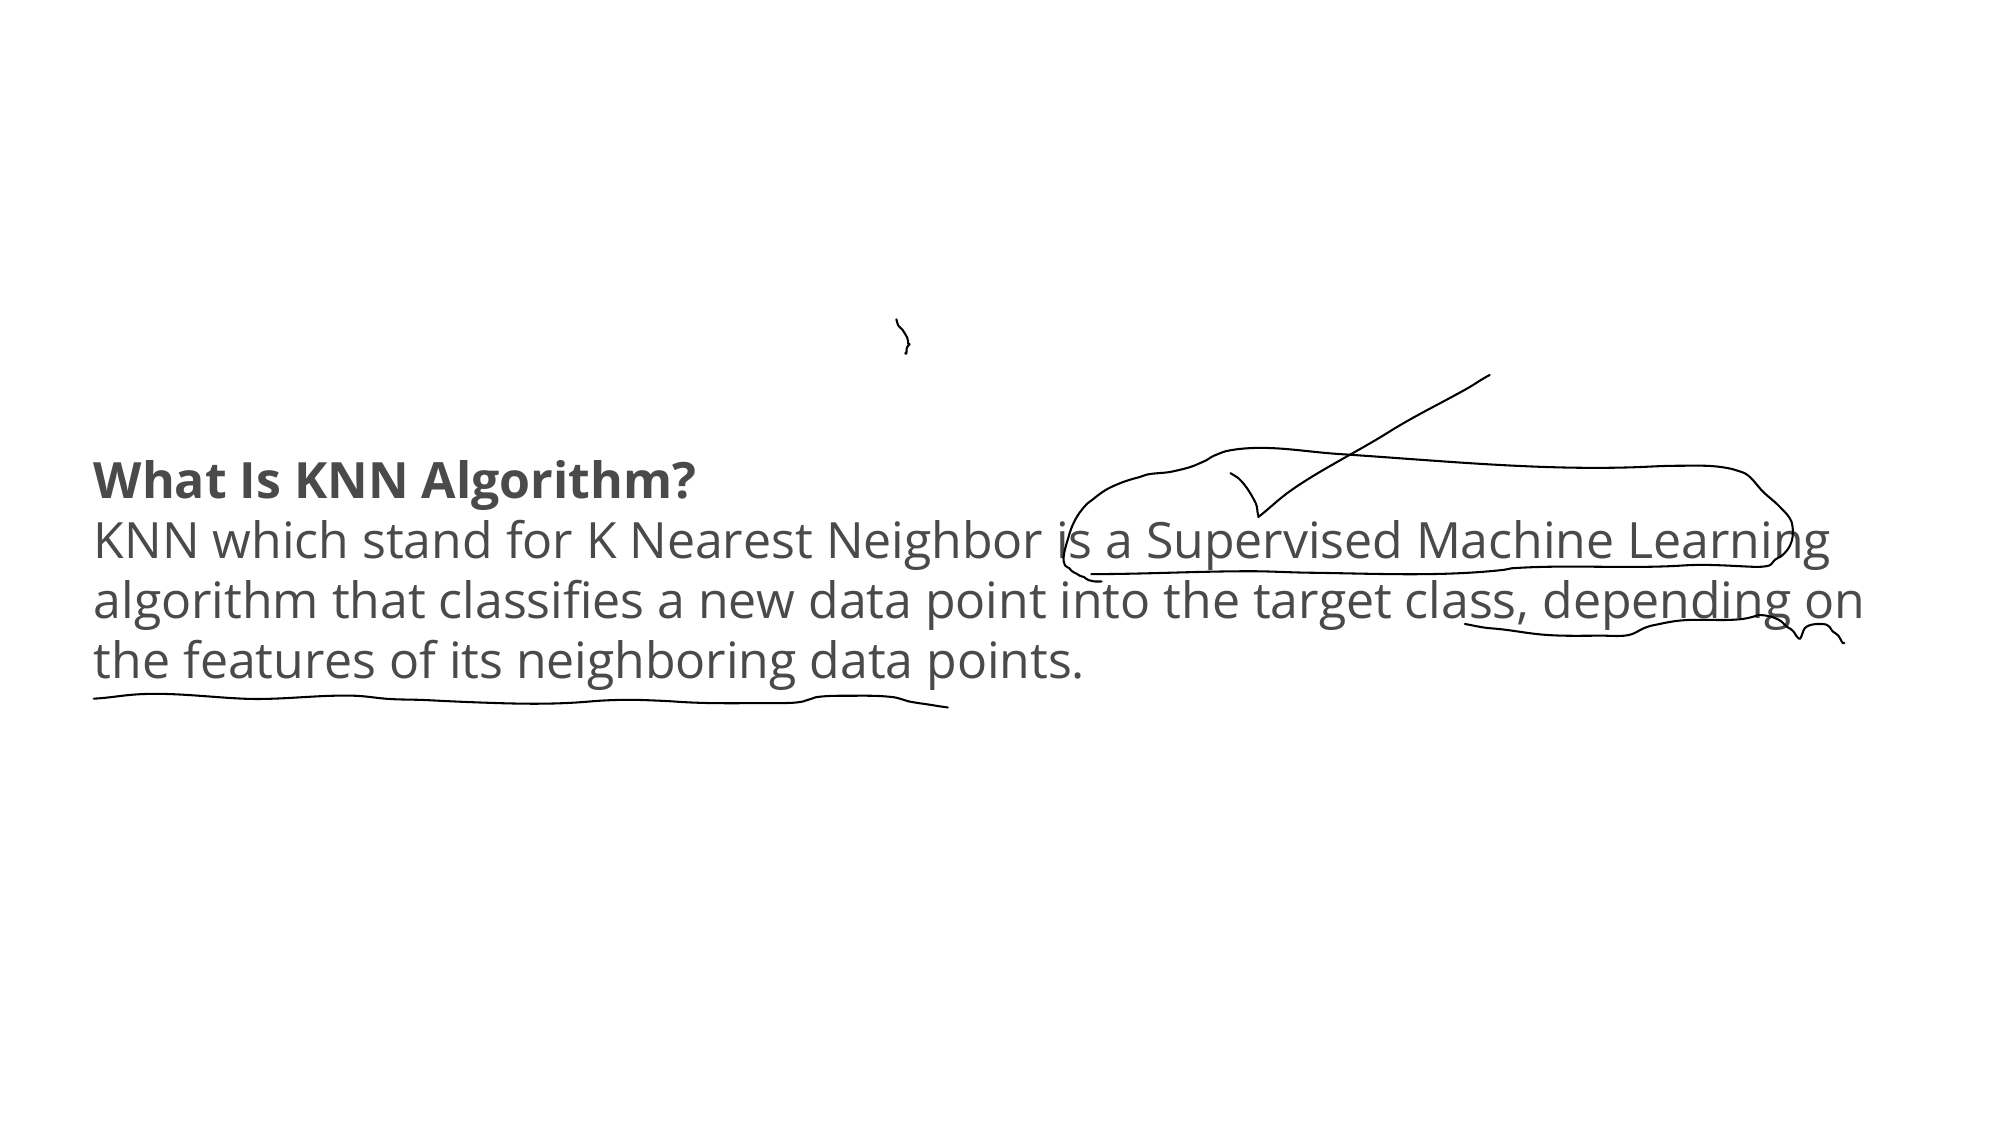

What Is KNN Algorithm?
KNN which stand for K Nearest Neighbor is a Supervised Machine Learning algorithm that classifies a new data point into the target class, depending on the features of its neighboring data points.